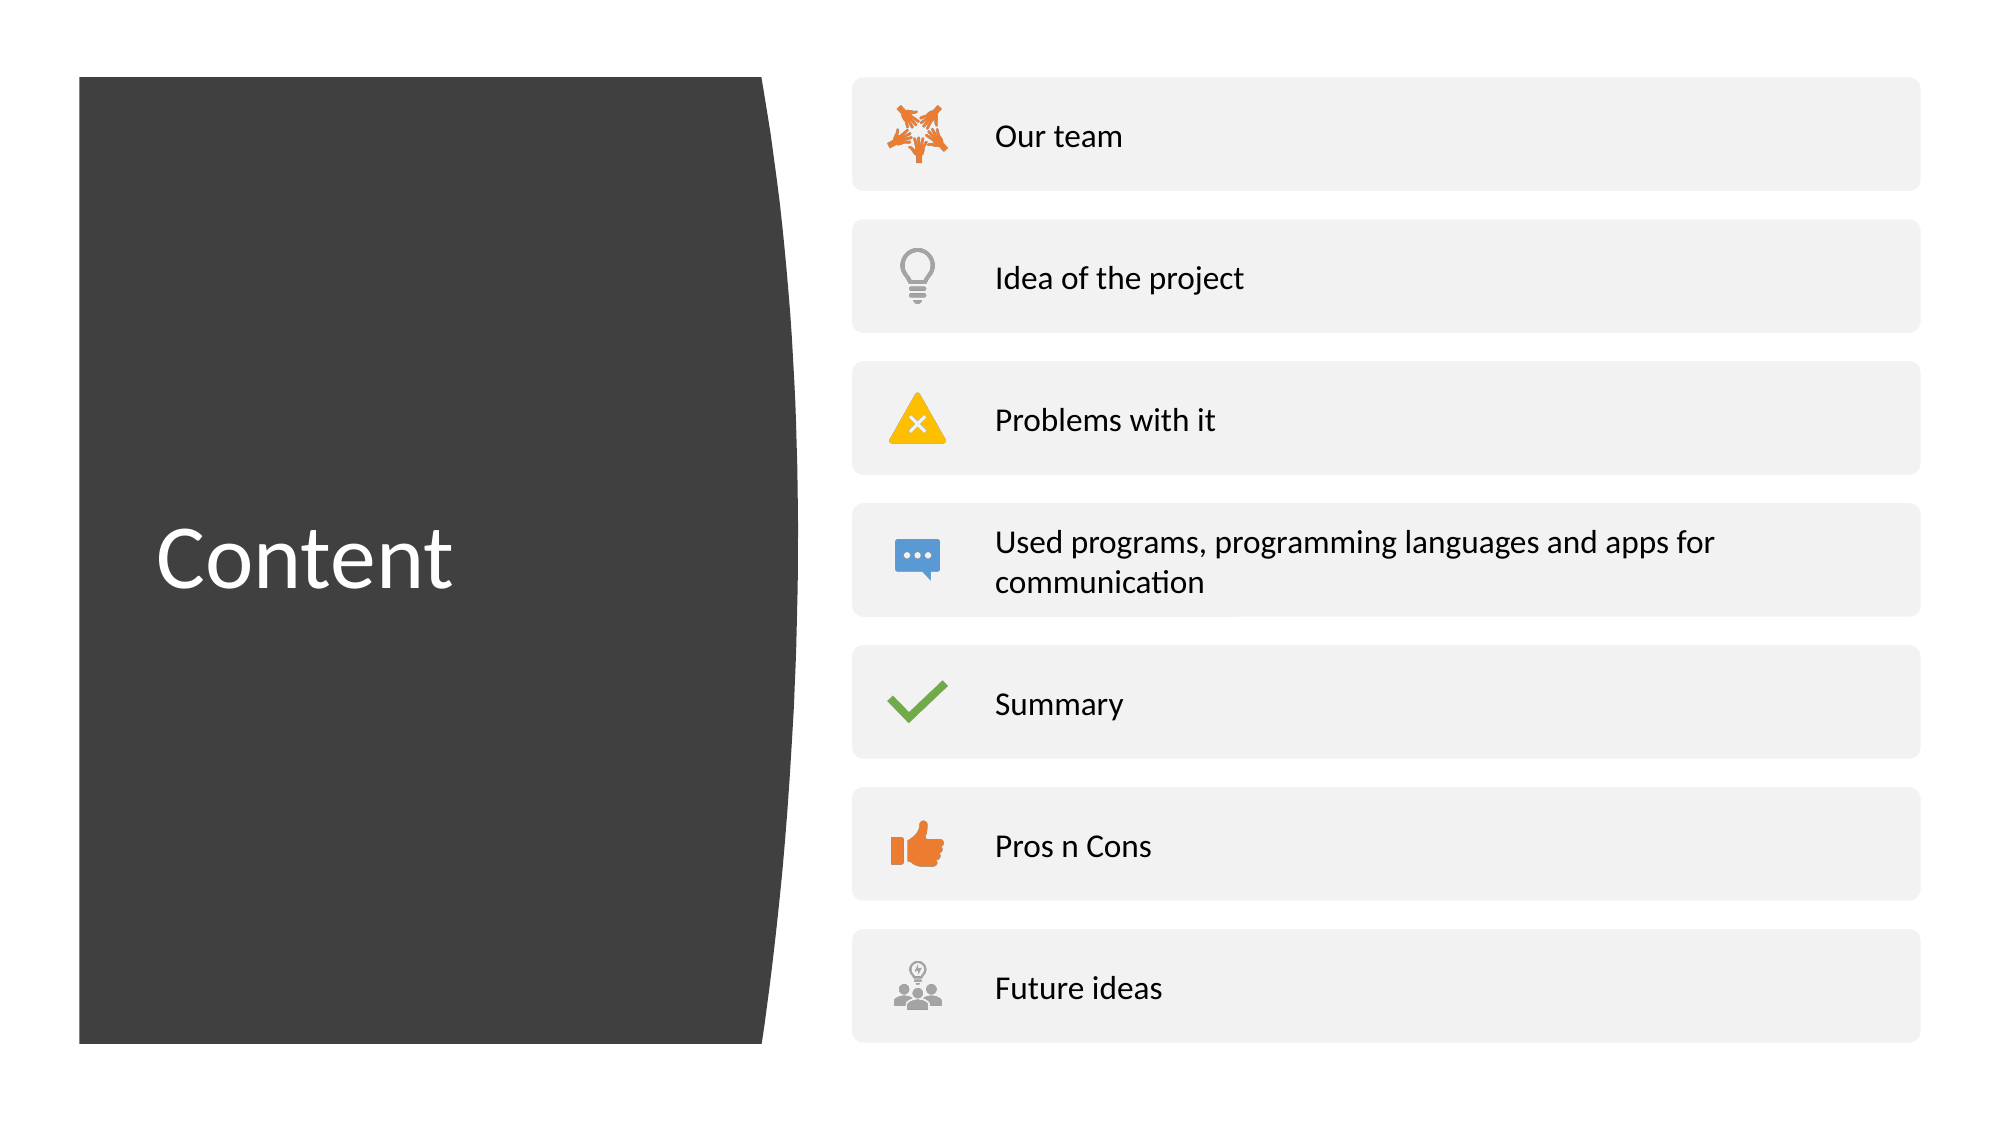

Our team
Idea of the project
Problems with it
Used programs, programming languages and apps for communication
Summary
Pros n Cons
Future ideas

# Content